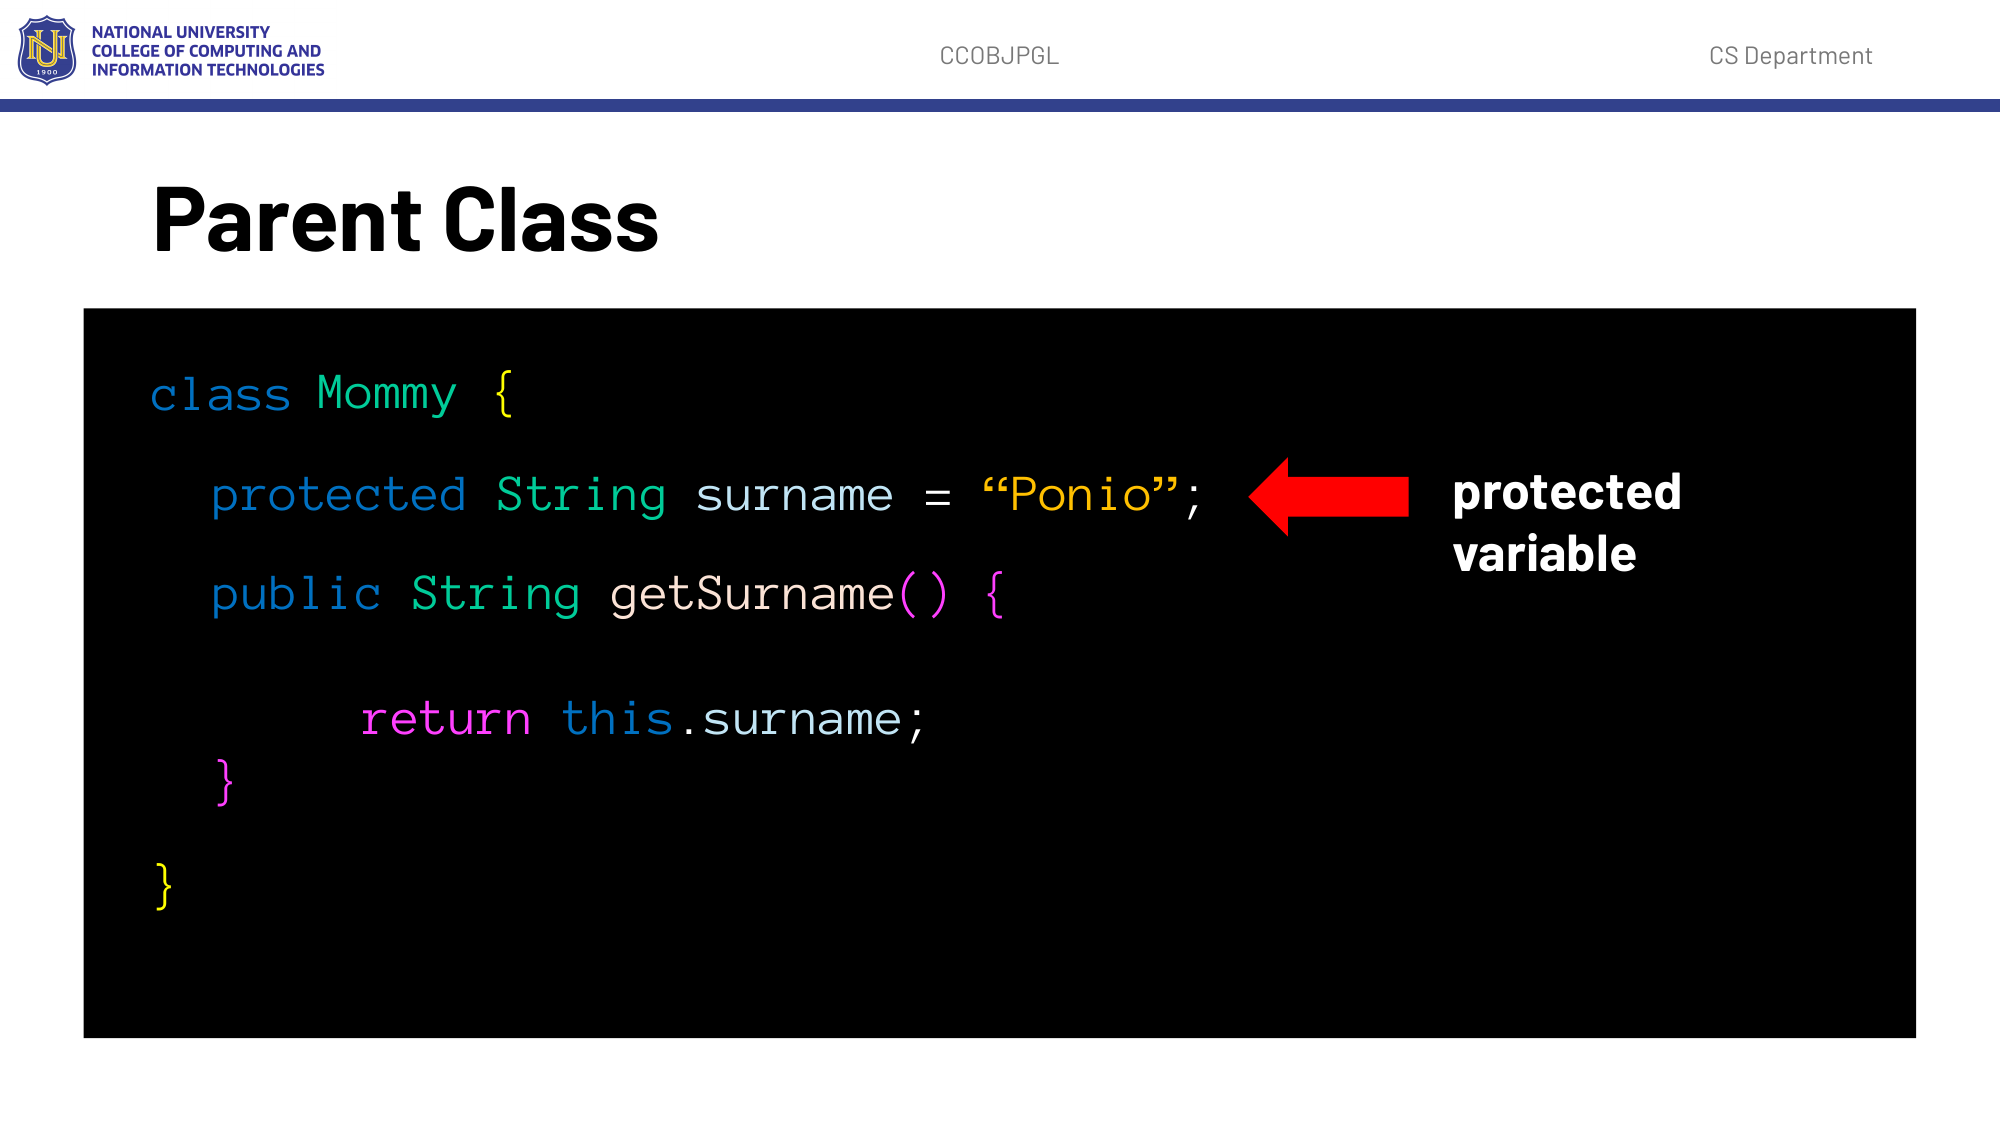

# Parent Class

{
Mommy
class
protected variable
protected String surname = “Ponio”;

Public variable
public String getSurname() {

	return this.surname;
}

Public variable
Public method
}